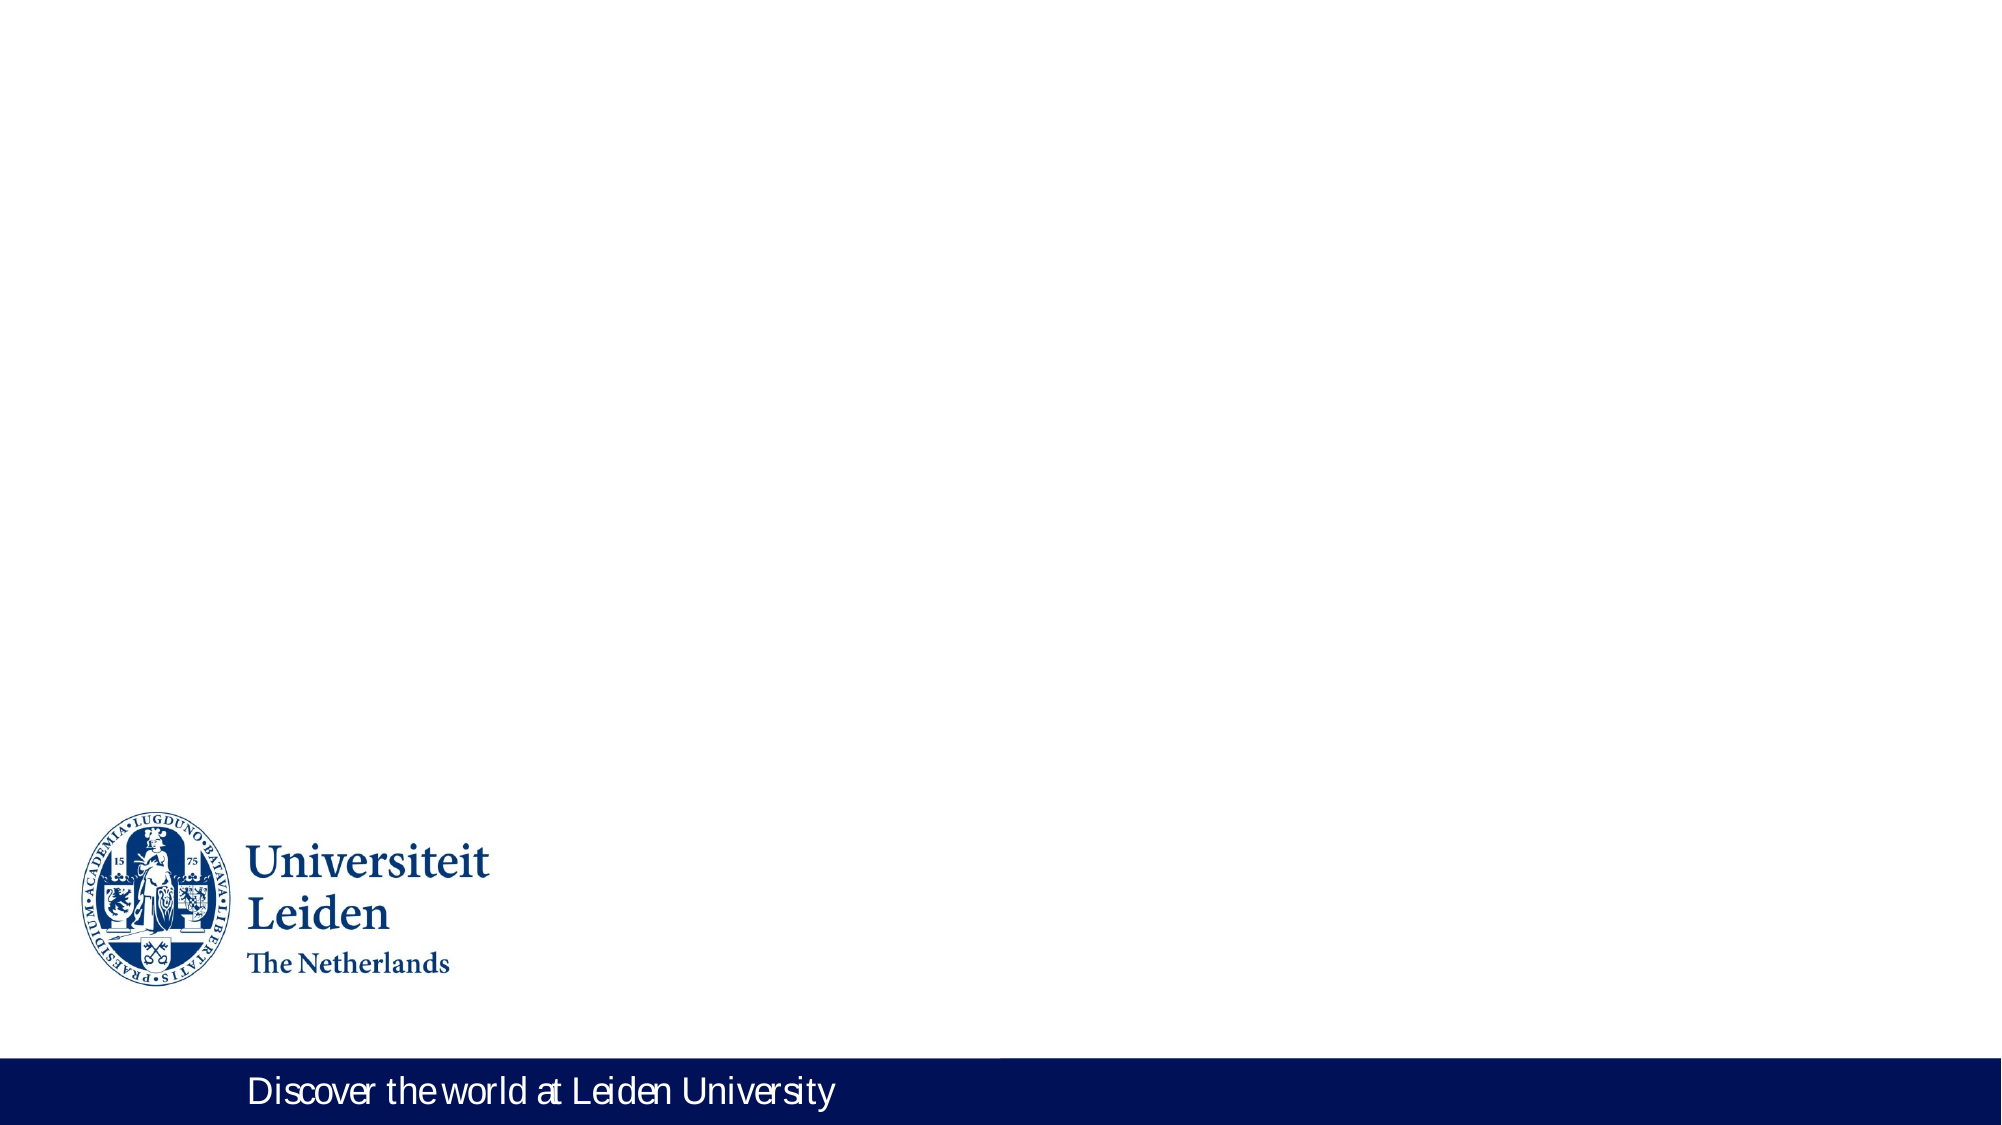

Modern Game AI Algorithms
Final Project : Othello AI Agent
Group 32: Wei Chen, Yijie Lu, Manlu He, Xiaonan Li
1